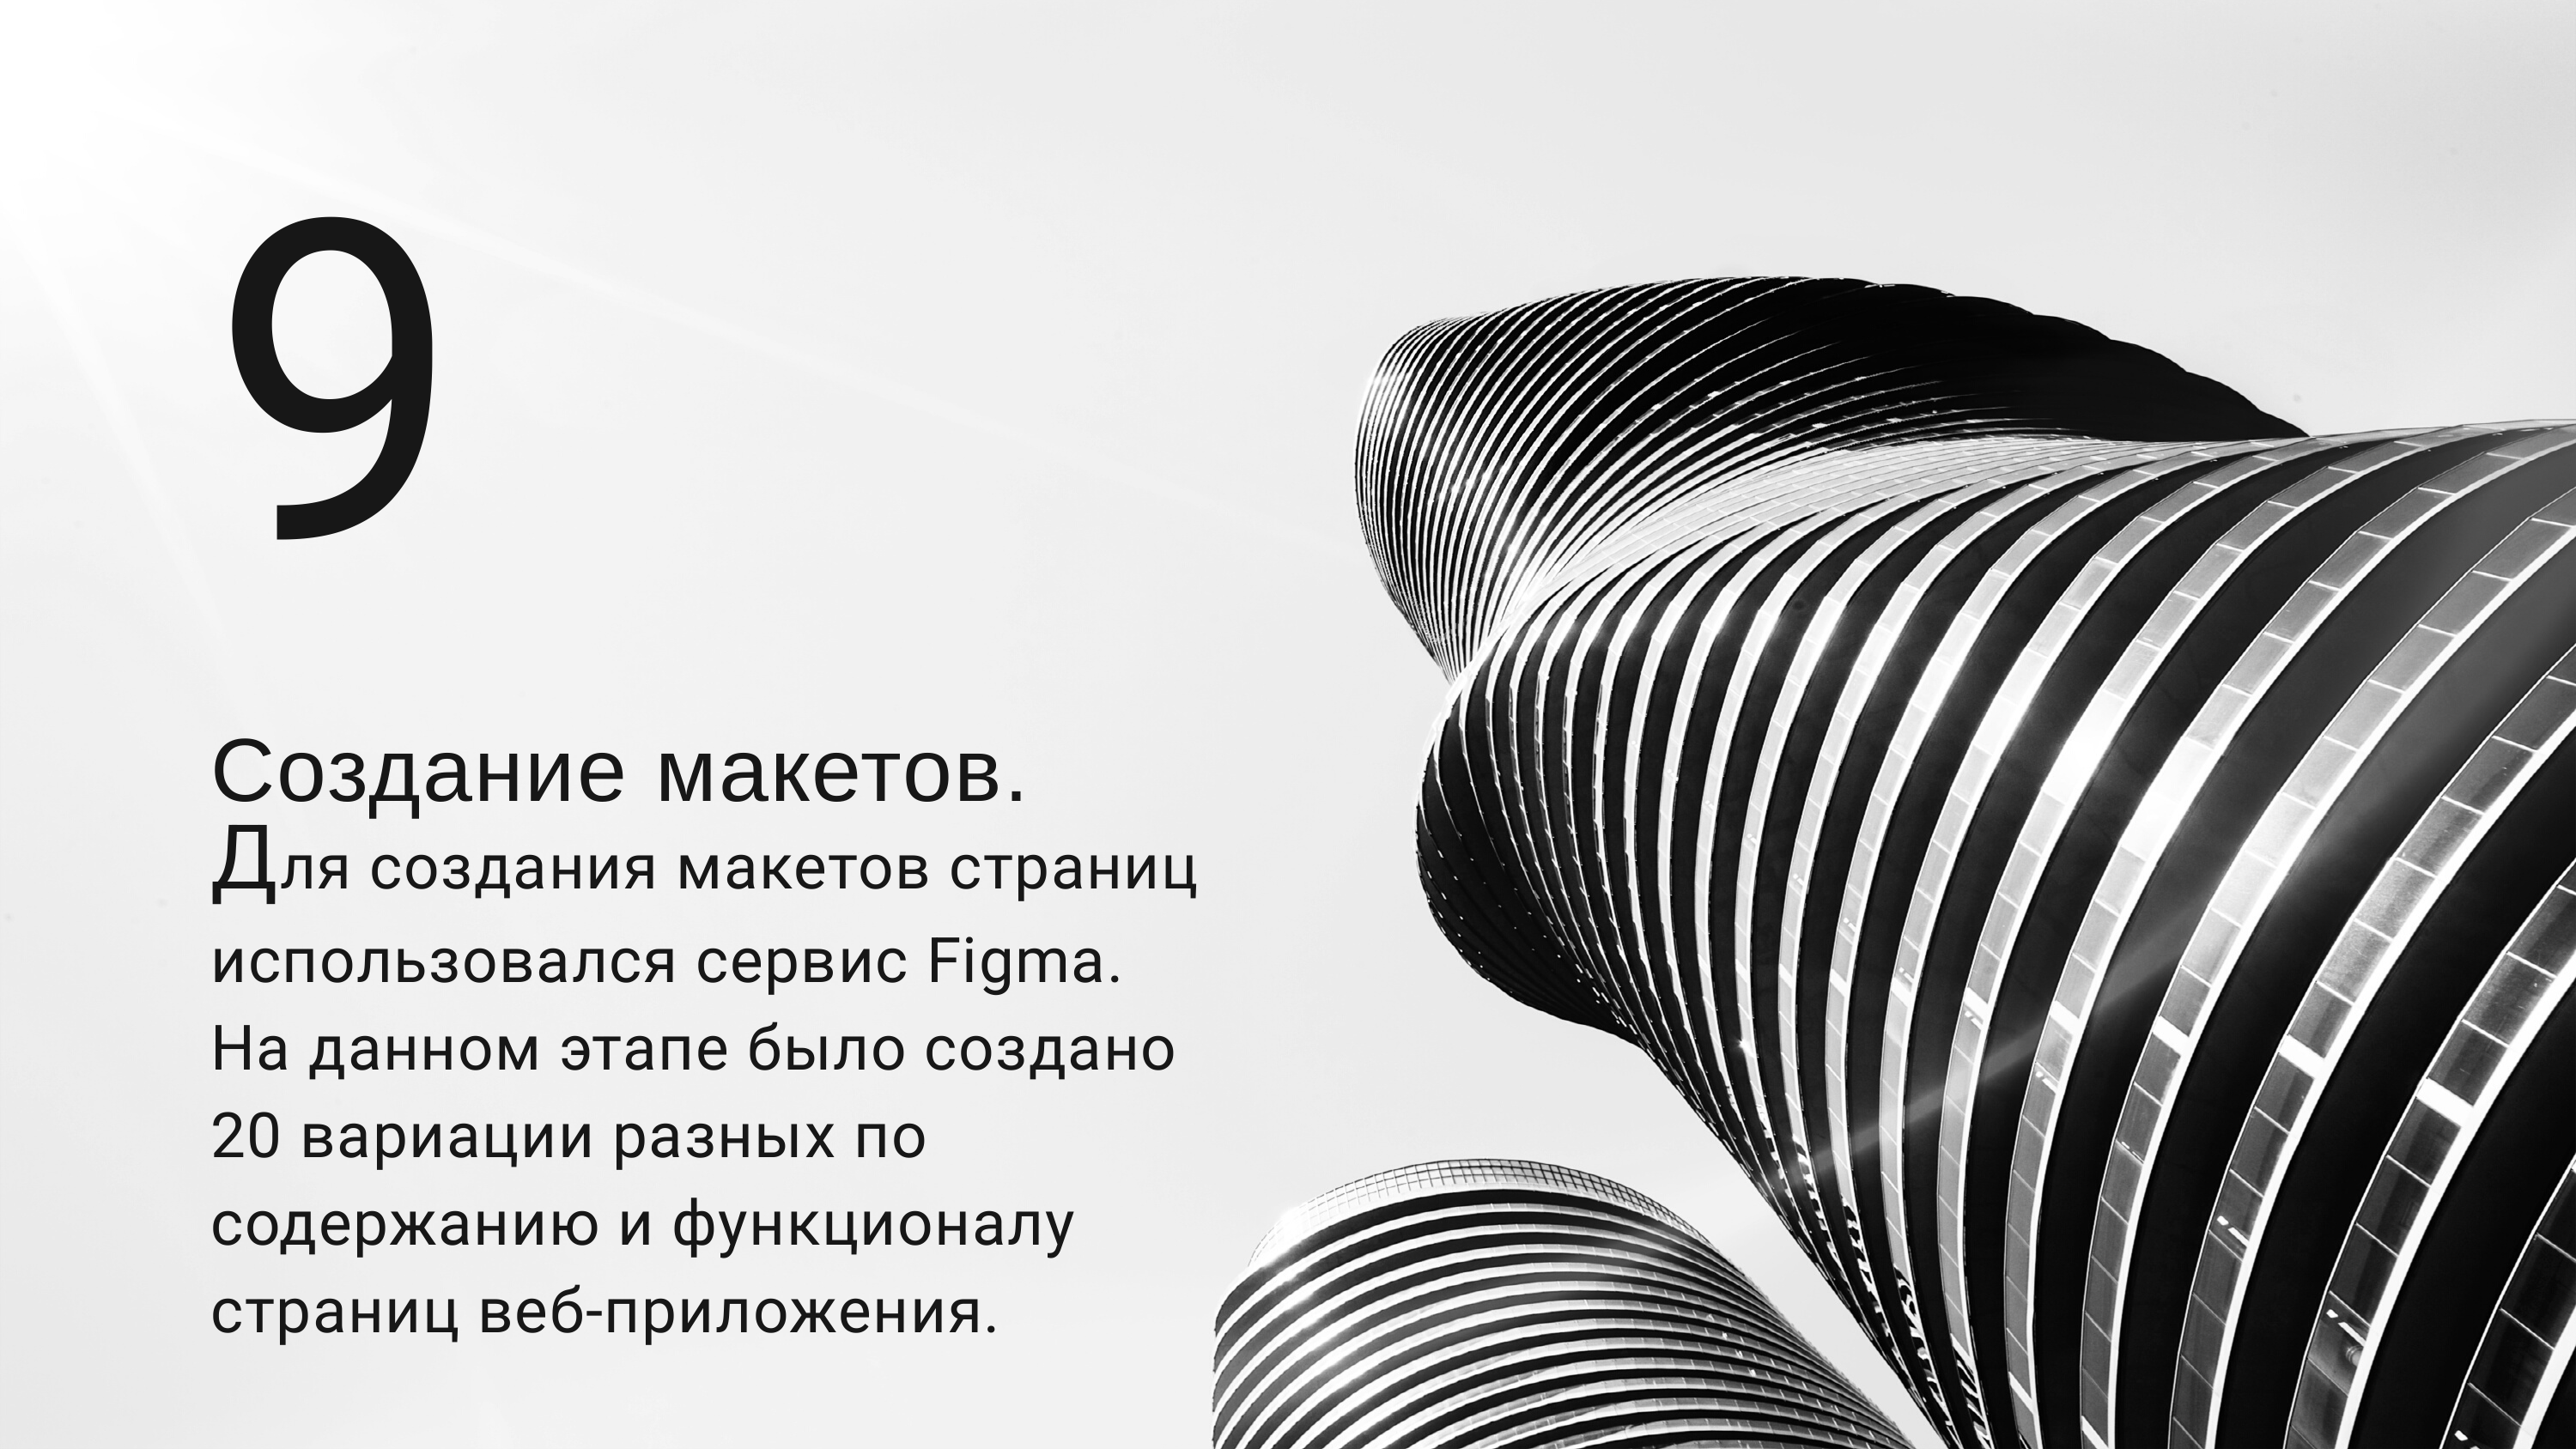

9
Создание макетов.
Для создания макетов страниц использовался сервис Figma.
На данном этапе было создано
20 вариации разных по содержанию и функционалу
страниц веб-приложения.